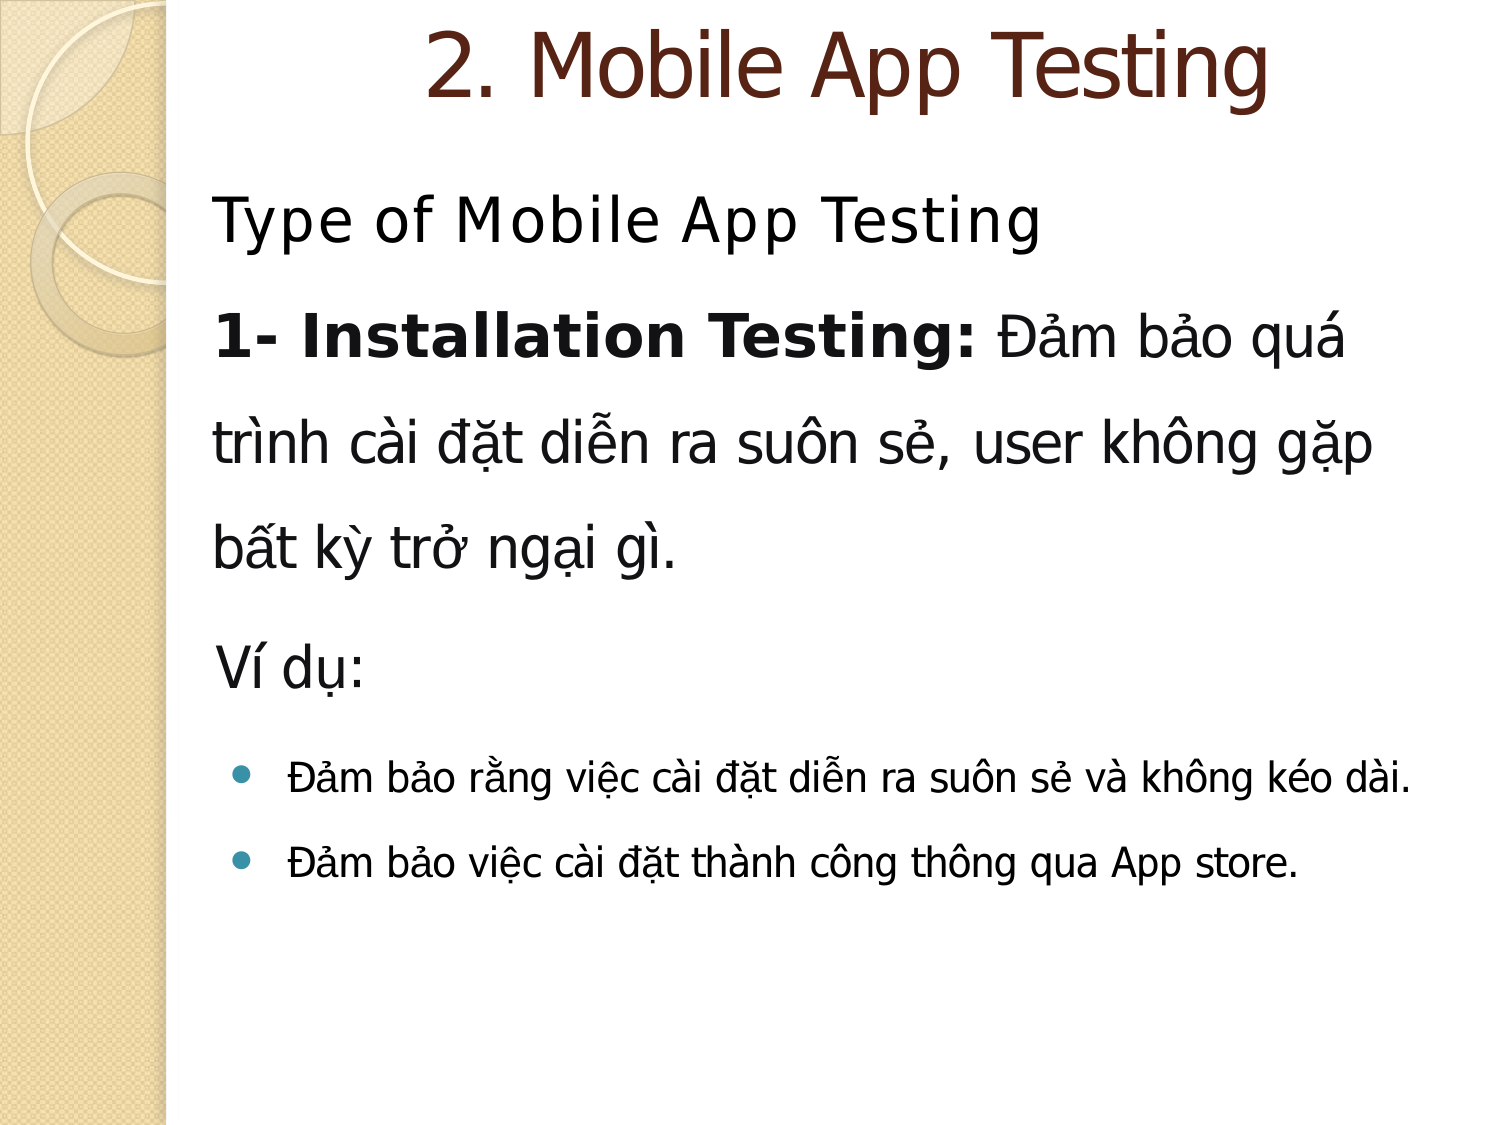

2. Mobile App Testing
Type of Mobile App Testing
1- Installation Testing: Đảm bảo quá trình cài đặt diễn ra suôn sẻ, user không gặp bất kỳ trở ngại gì.
Ví dụ:
Đảm bảo rằng việc cài đặt diễn ra suôn sẻ và không kéo dài.
Đảm bảo việc cài đặt thành công thông qua App store.